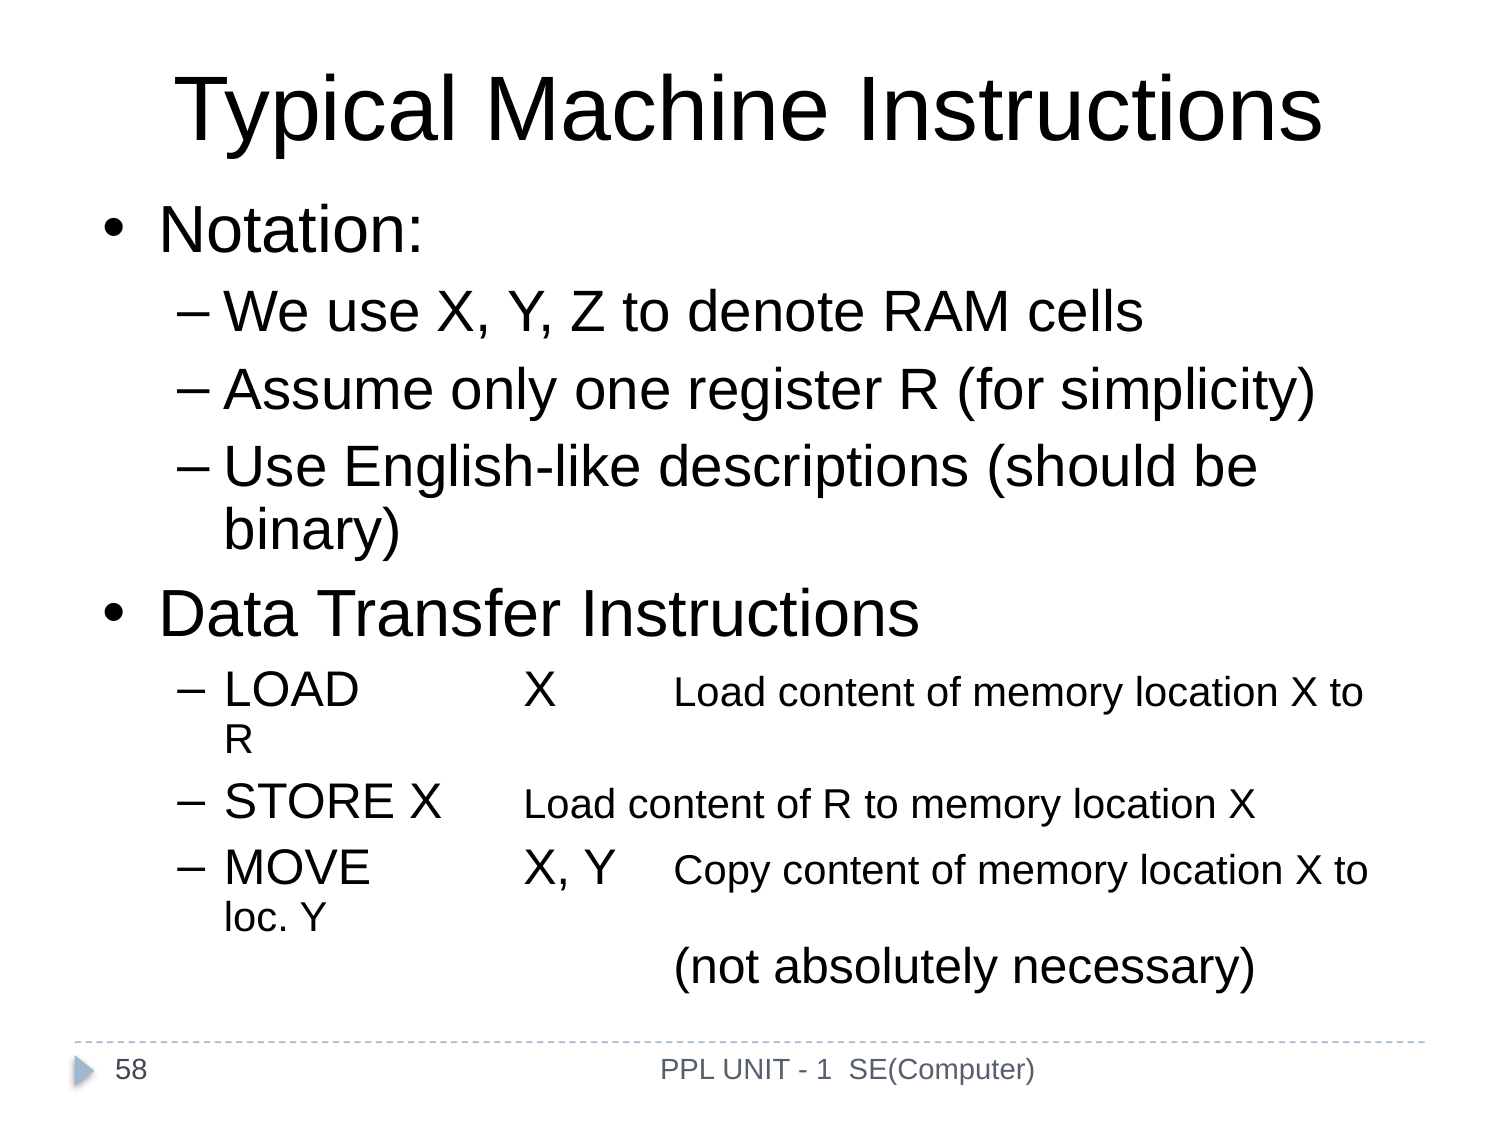

Typical Machine Instructions
Notation:
We use X, Y, Z to denote RAM cells
Assume only one register R (for simplicity)
Use English-like descriptions (should be binary)
Data Transfer Instructions
LOAD 	X 	Load content of memory location X to R
STORE X	Load content of R to memory location X
MOVE 	X, Y	Copy content of memory location X to loc. Y
			(not absolutely necessary)
58
PPL UNIT - 1  SE(Computer)